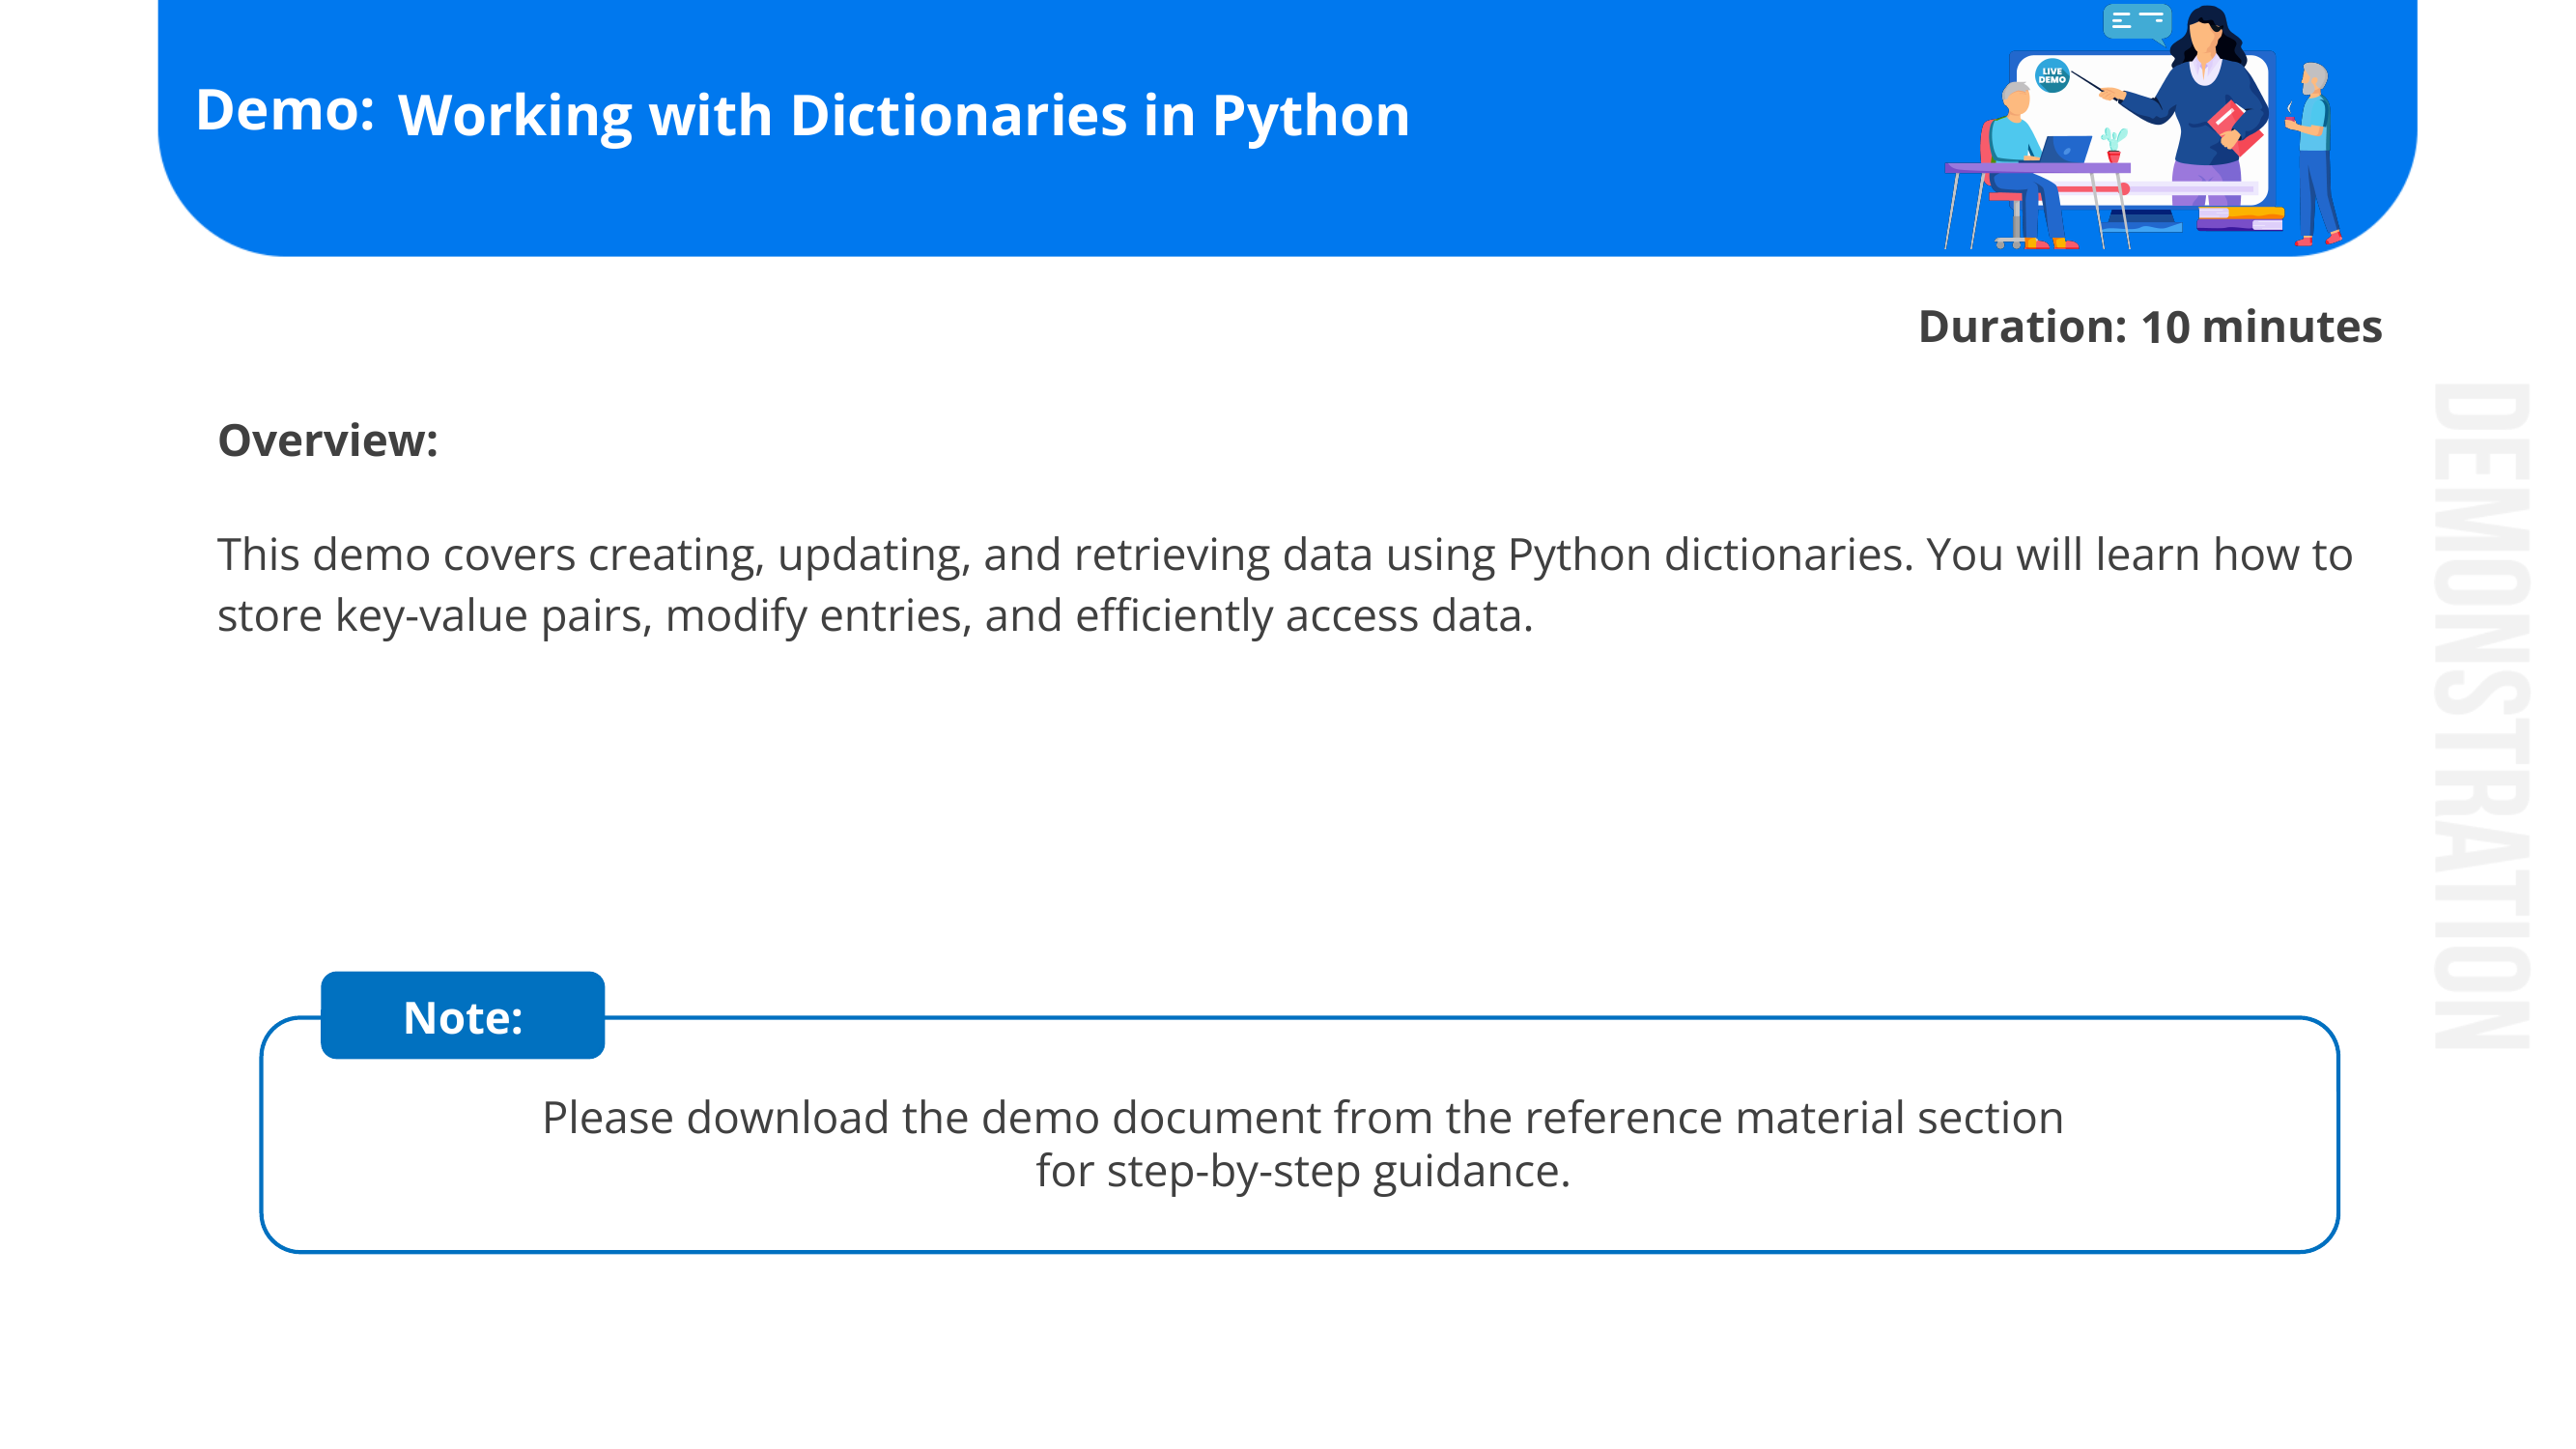

# Working with Dictionaries in Python
10
Overview:

This demo covers creating, updating, and retrieving data using Python dictionaries. You will learn how to store key-value pairs, modify entries, and efficiently access data.

Note:

Please download the demo document from the reference material section
for step-by-step guidance.